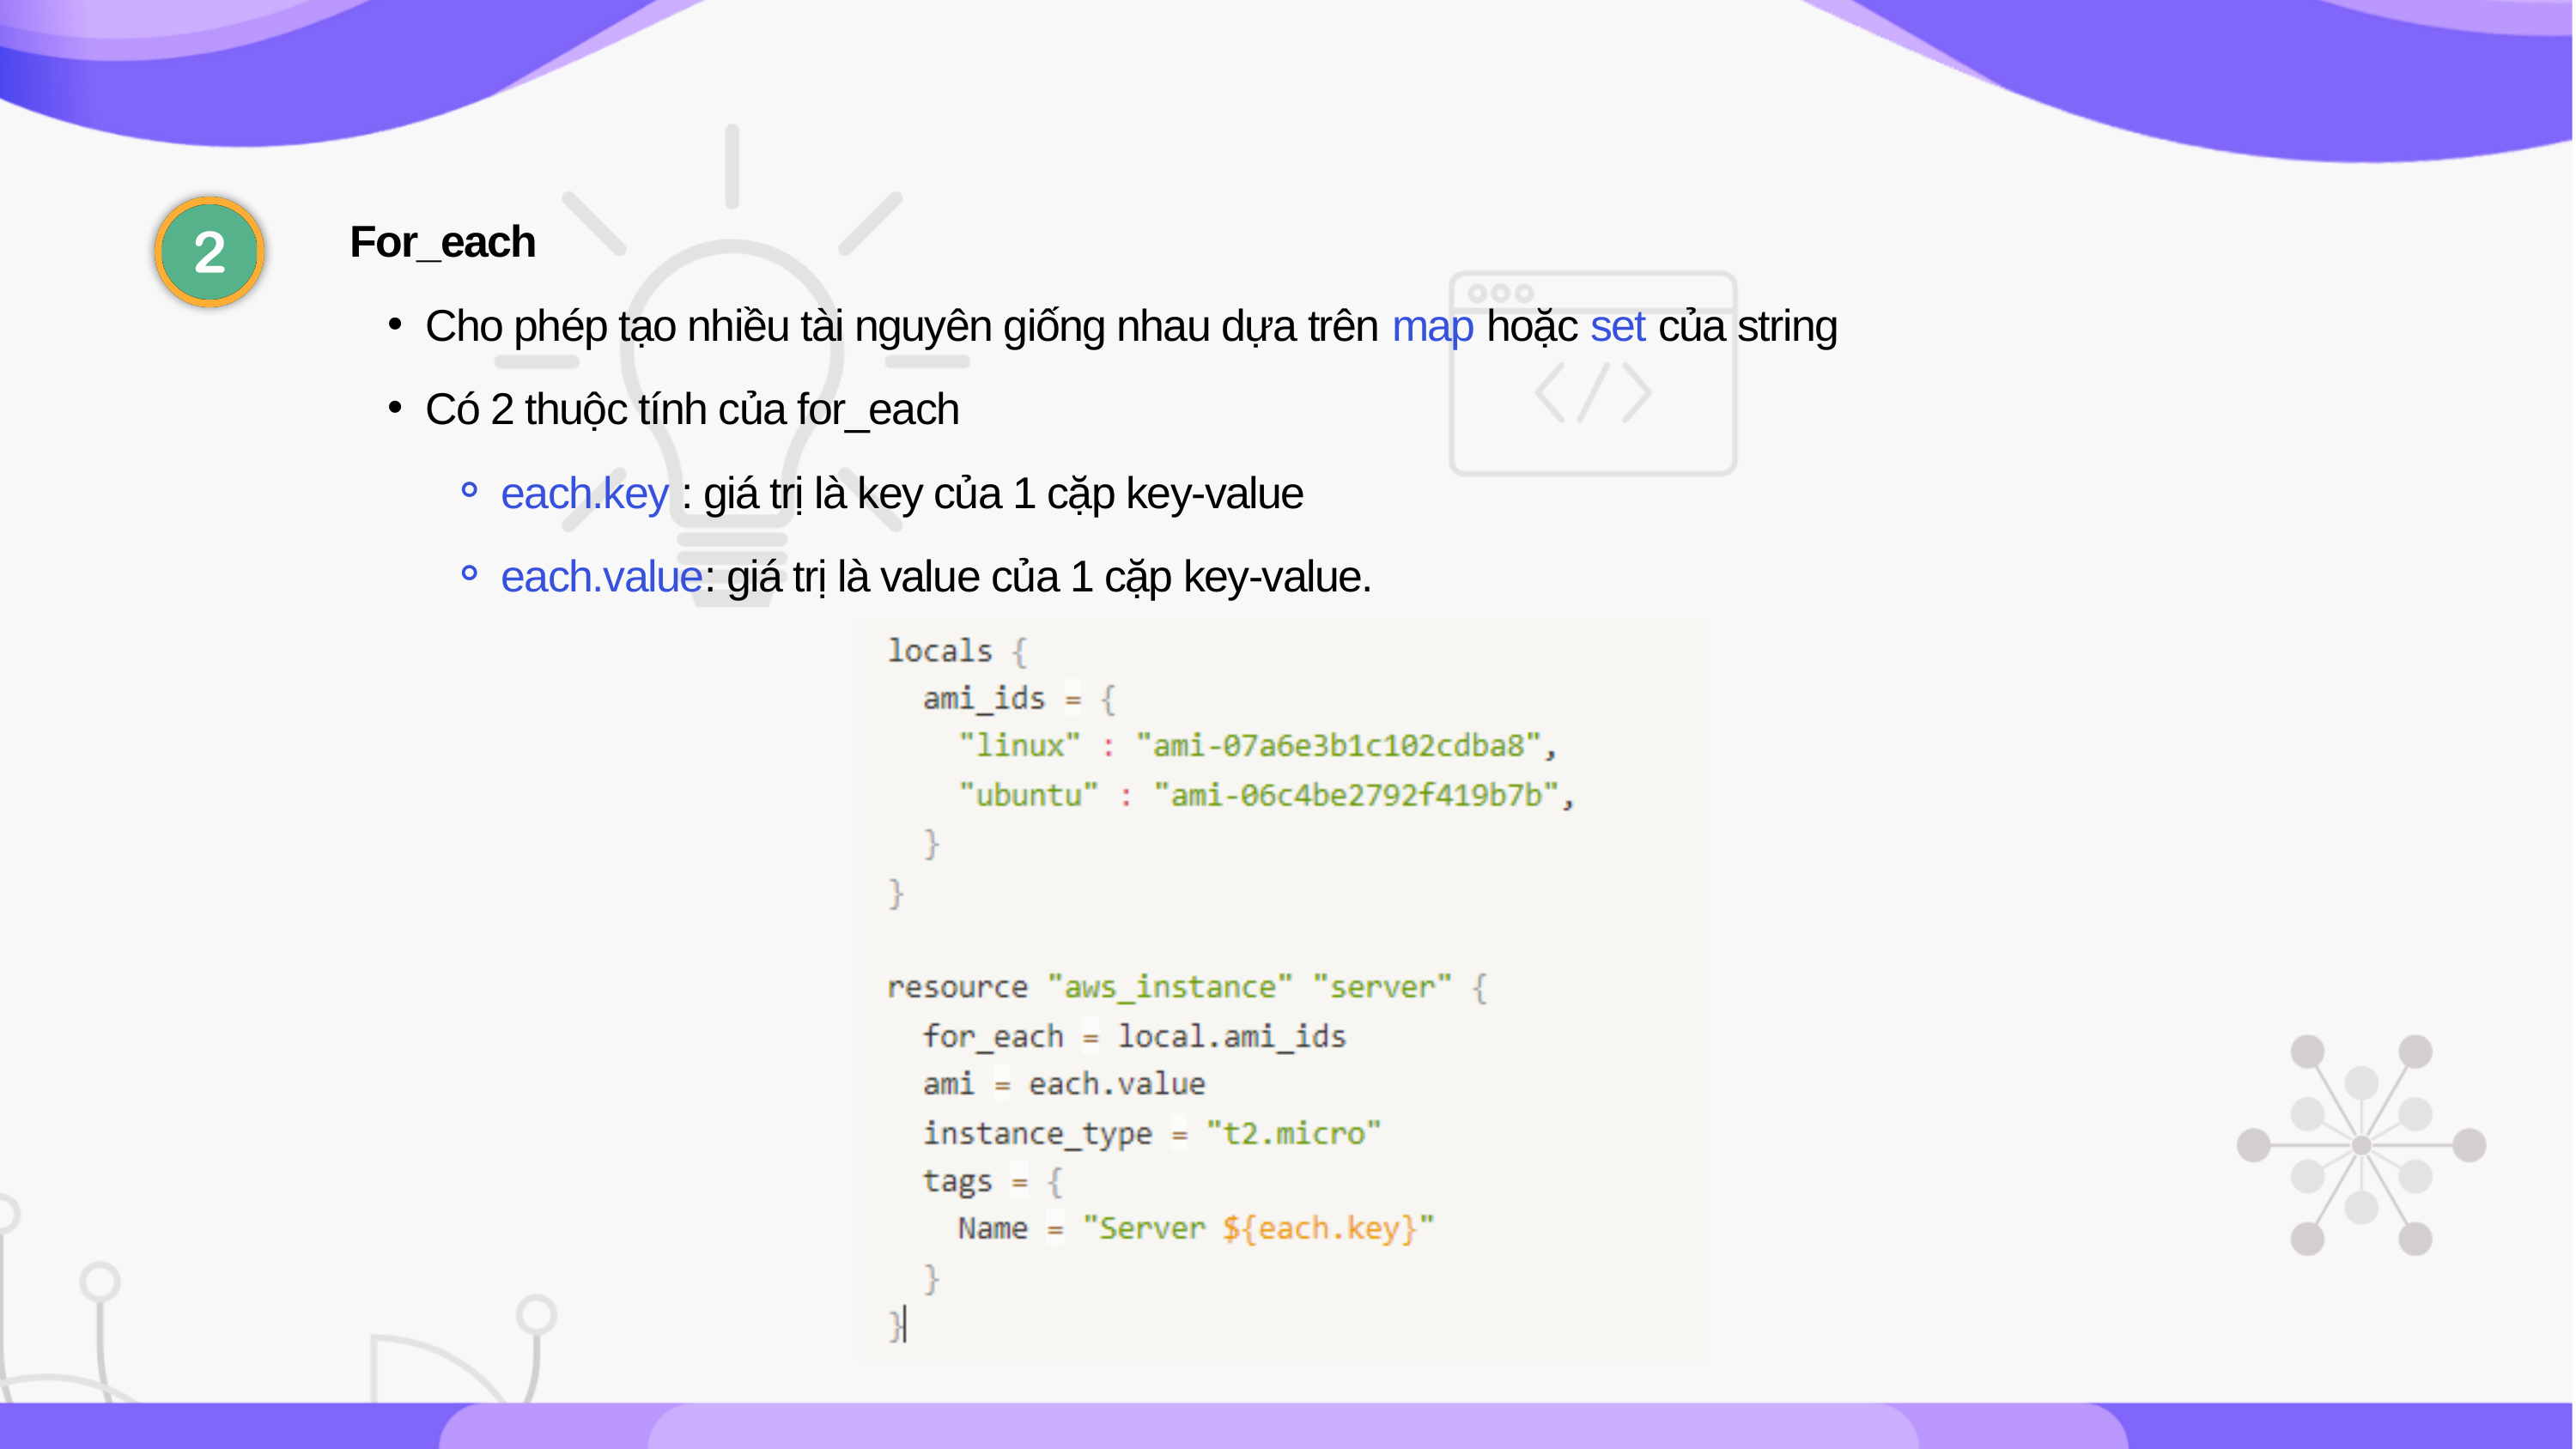

For_each
Cho phép tạo nhiều tài nguyên giống nhau dựa trên map hoặc set của string
Có 2 thuộc tính của for_each
each.key : giá trị là key của 1 cặp key-value
each.value: giá trị là value của 1 cặp key-value.